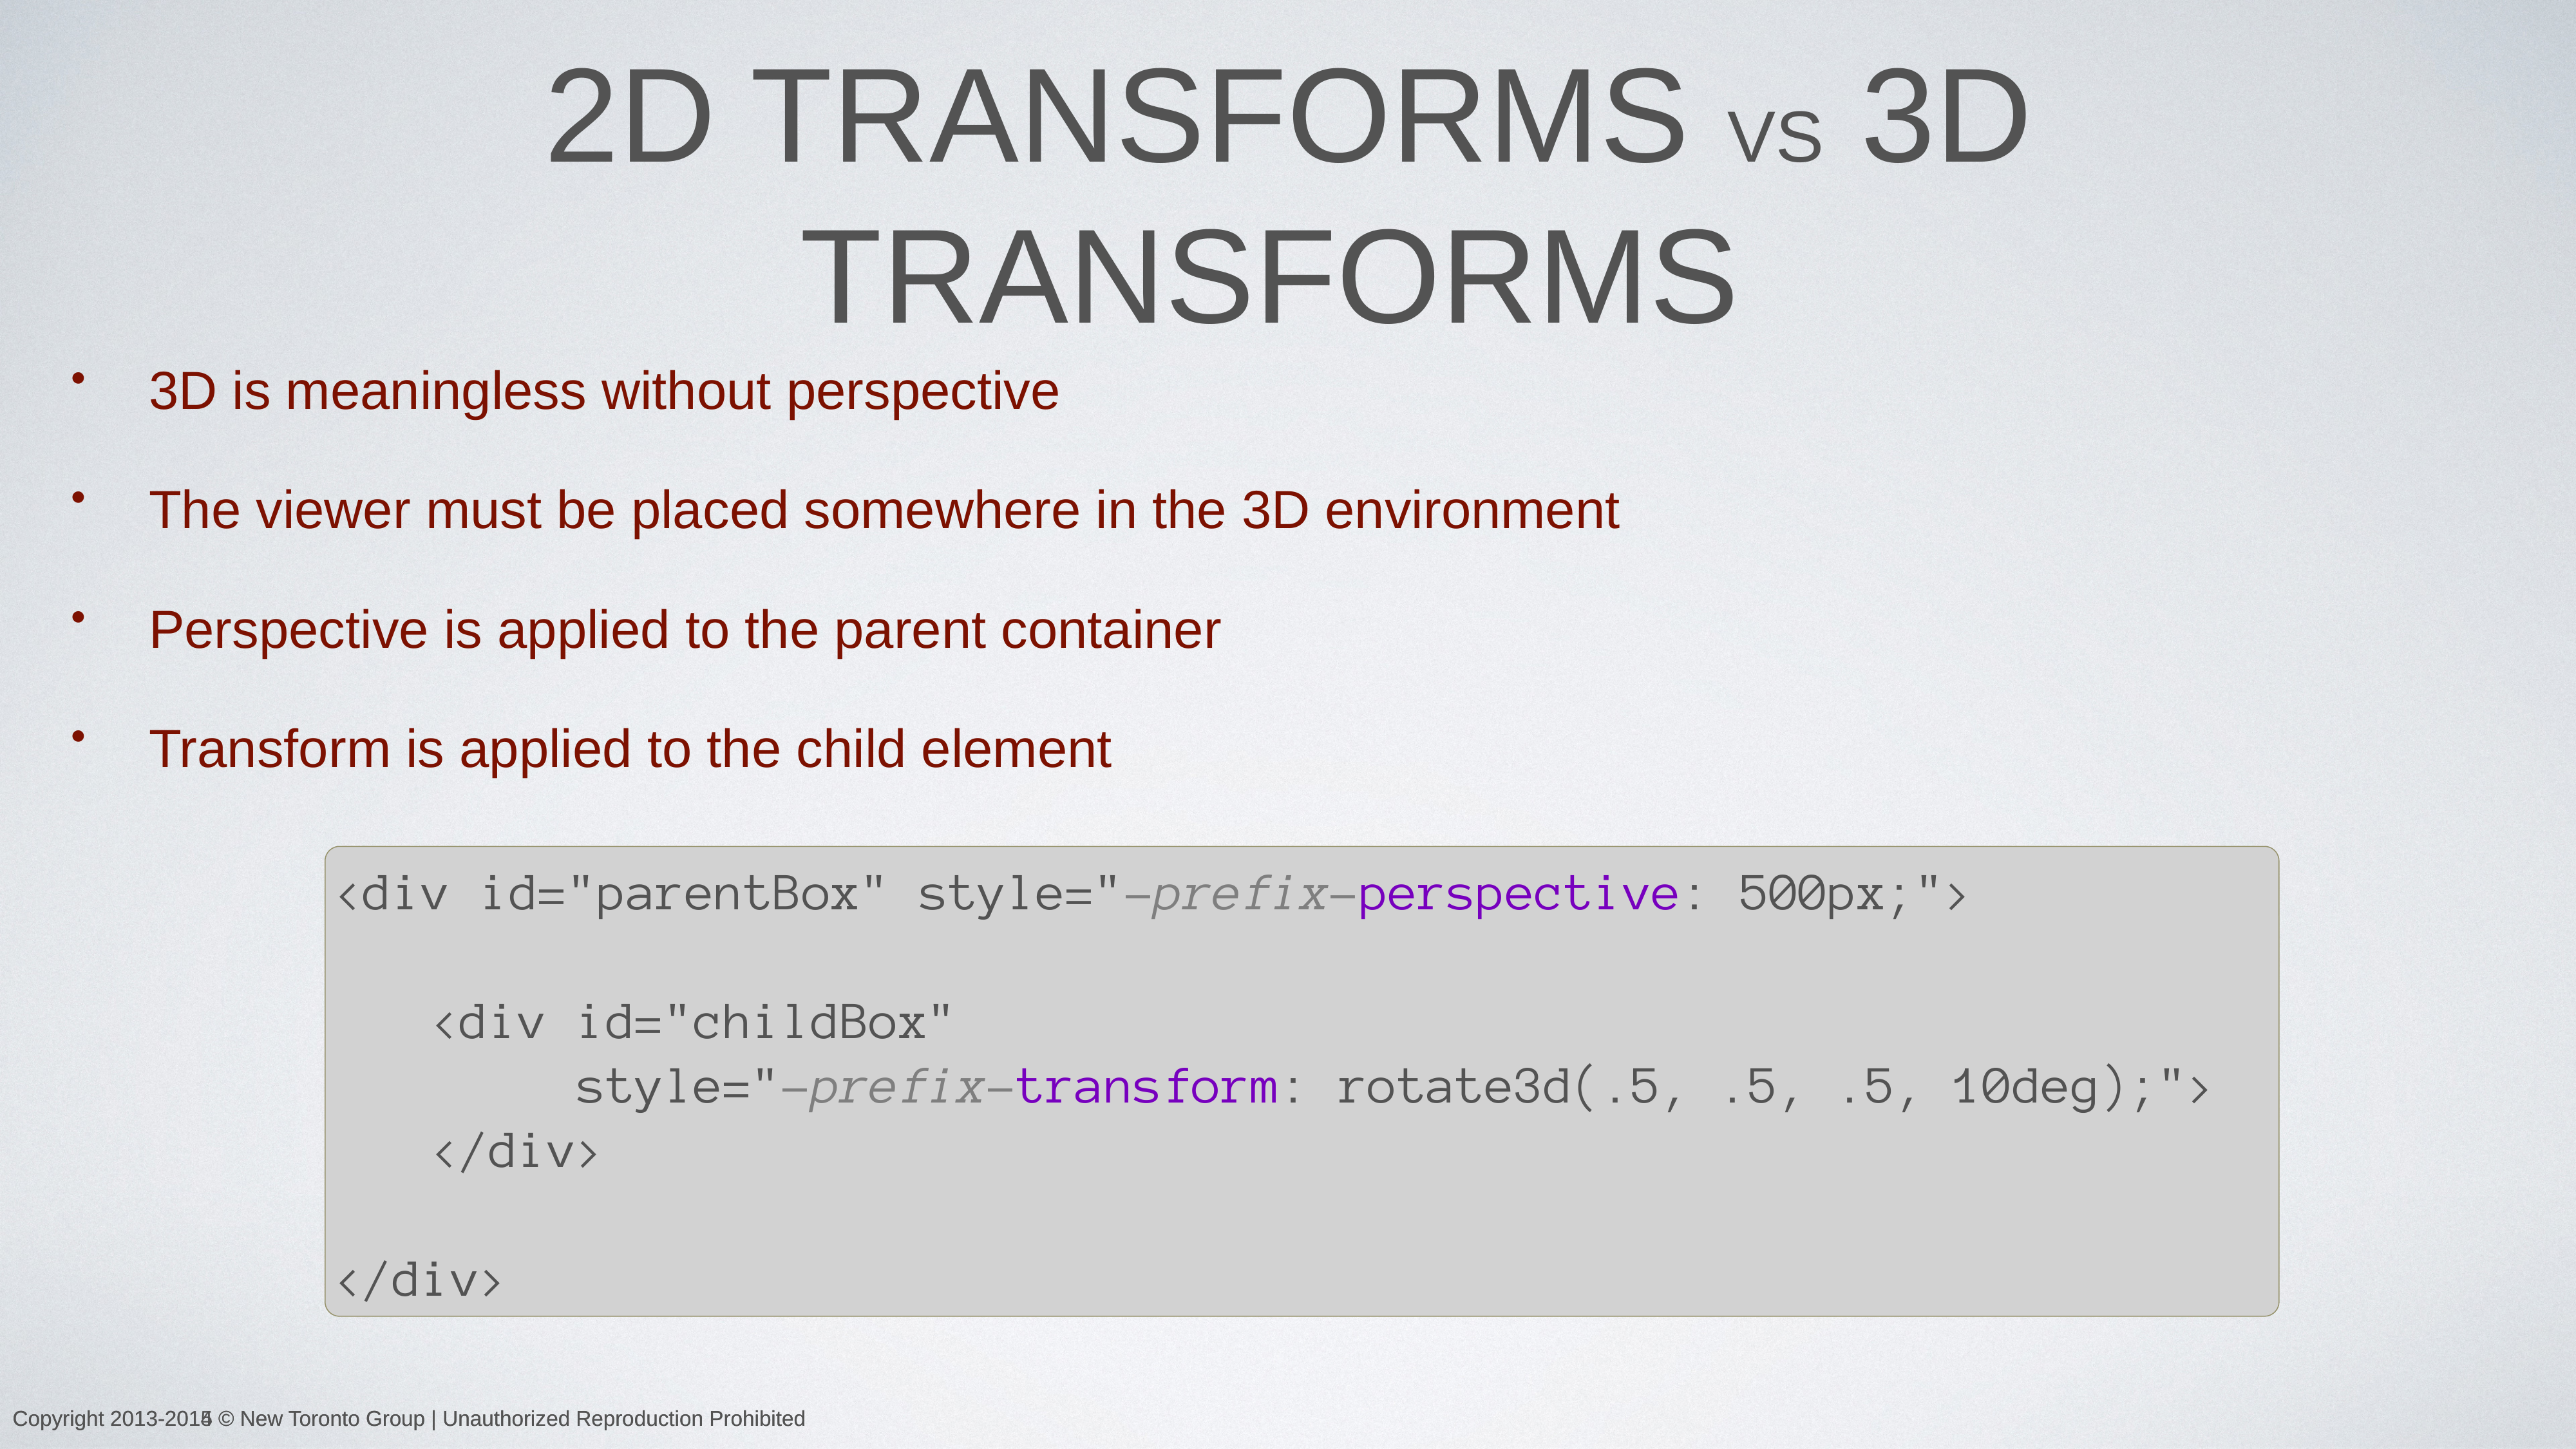

# 2D transforms vs 3d transforms
3D is meaningless without perspective
The viewer must be placed somewhere in the 3D environment
Perspective is applied to the parent container
Transform is applied to the child element
<div id="parentBox" style="-prefix-perspective: 500px;">

	<div id="childBox"
	     style="-prefix-transform: rotate3d(.5, .5, .5, 10deg);">
  	</div>

</div>